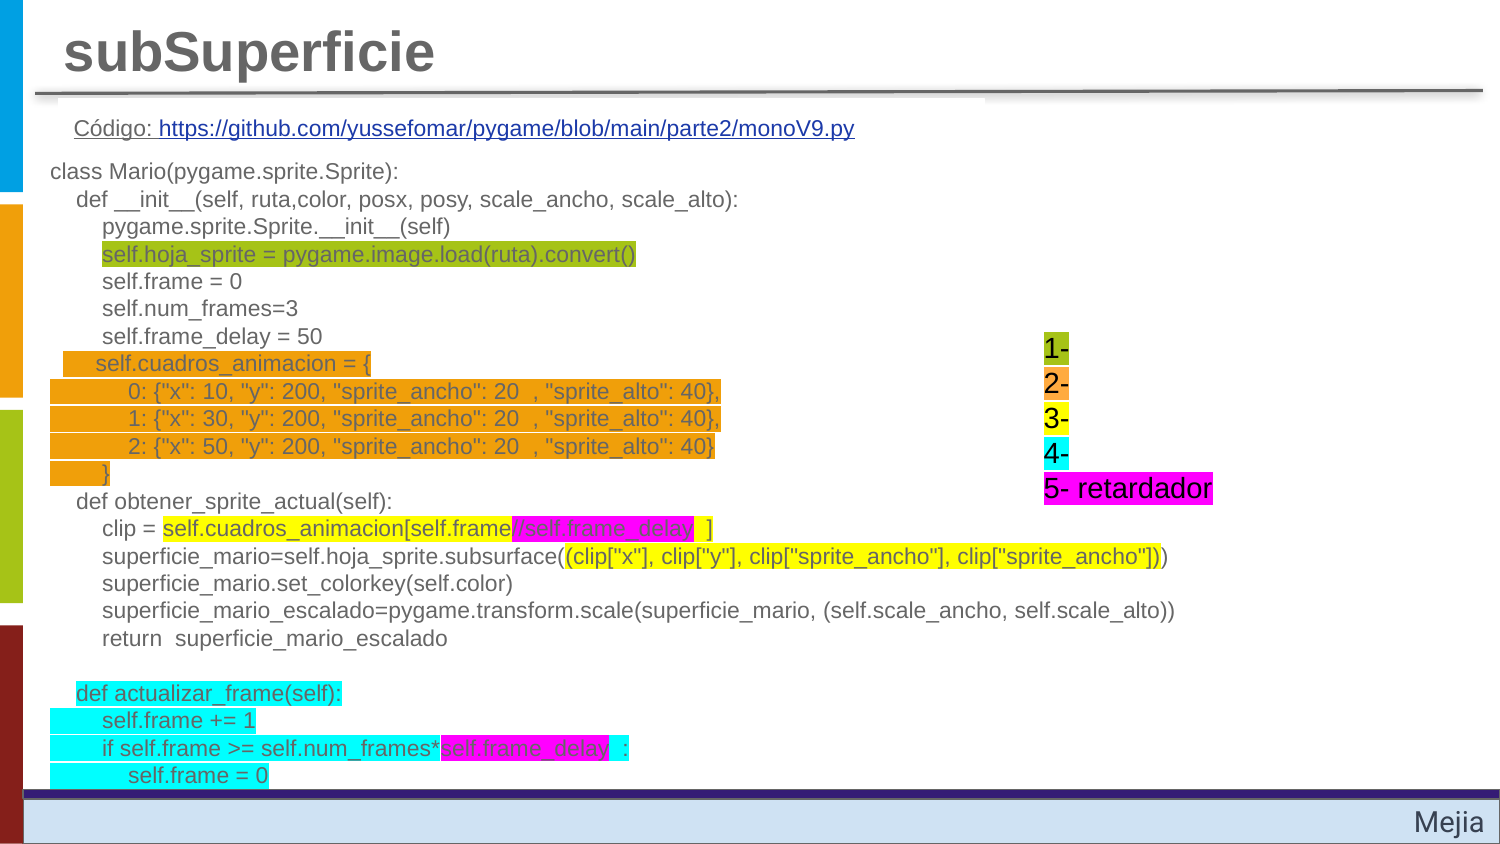

subSuperficie

Código: https://github.com/yussefomar/pygame/blob/main/parte2/monoV9.py
class Mario(pygame.sprite.Sprite):
    def __init__(self, ruta,color, posx, posy, scale_ancho, scale_alto):
        pygame.sprite.Sprite.__init__(self)
        self.hoja_sprite = pygame.image.load(ruta).convert()
        self.frame = 0
        self.num_frames=3
        self.frame_delay = 50
       self.cuadros_animacion = {
            0: {"x": 10, "y": 200, "sprite_ancho": 20  , "sprite_alto": 40},
            1: {"x": 30, "y": 200, "sprite_ancho": 20  , "sprite_alto": 40},
            2: {"x": 50, "y": 200, "sprite_ancho": 20  , "sprite_alto": 40}
        }
    def obtener_sprite_actual(self):
        clip = self.cuadros_animacion[self.frame//self.frame_delay  ]
        superficie_mario=self.hoja_sprite.subsurface((clip["x"], clip["y"], clip["sprite_ancho"], clip["sprite_ancho"]))
        superficie_mario.set_colorkey(self.color)
        superficie_mario_escalado=pygame.transform.scale(superficie_mario, (self.scale_ancho, self.scale_alto))
        return  superficie_mario_escalado

    def actualizar_frame(self):
        self.frame += 1
        if self.frame >= self.num_frames*self.frame_delay  :
            self.frame = 0

1-
2-
3-
4-
5- retardador

Mejia